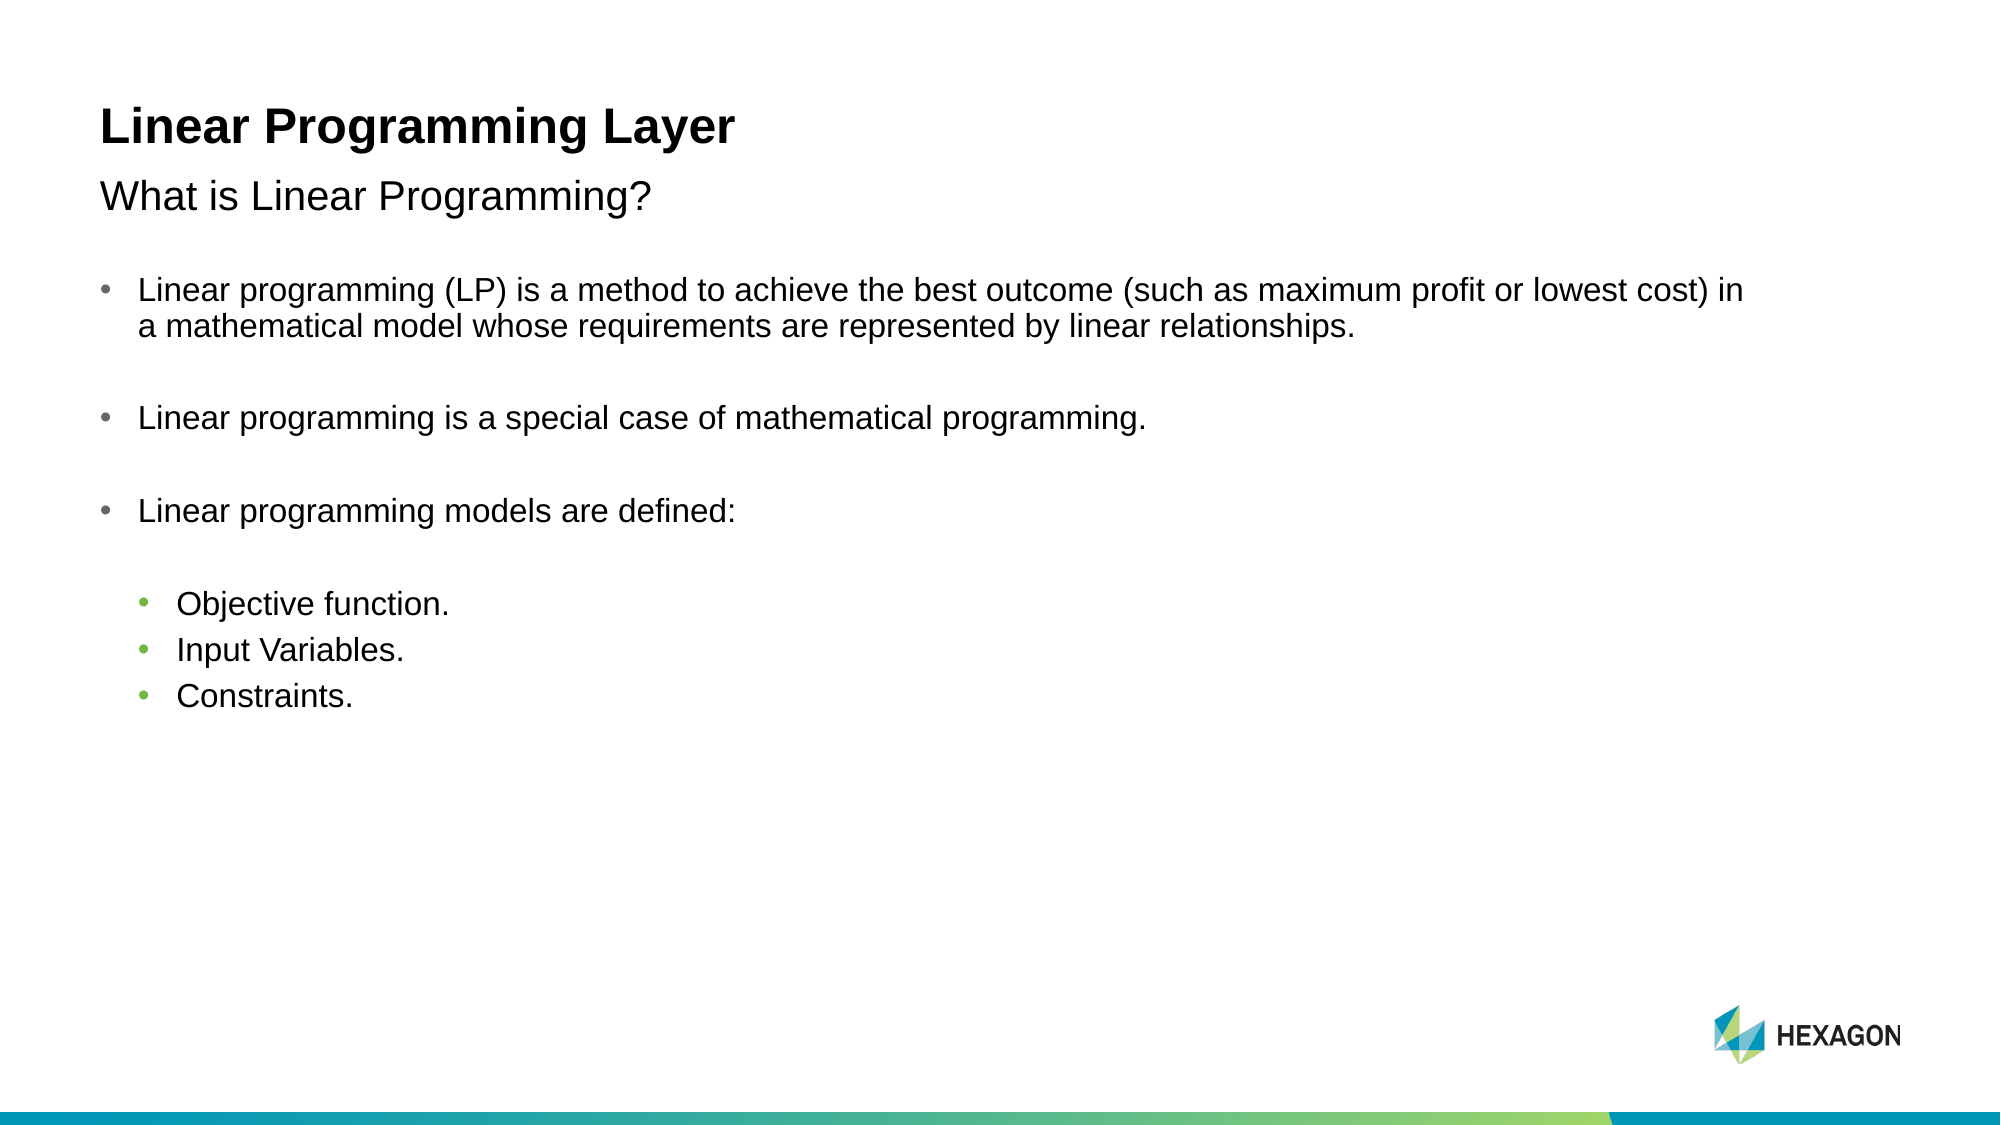

# Linear Programming Layer
What is Linear Programming?
Linear programming (LP) is a method to achieve the best outcome (such as maximum profit or lowest cost) in a mathematical model whose requirements are represented by linear relationships.

Linear programming is a special case of mathematical programming.

Linear programming models are defined:

Objective function.
Input Variables.
Constraints.